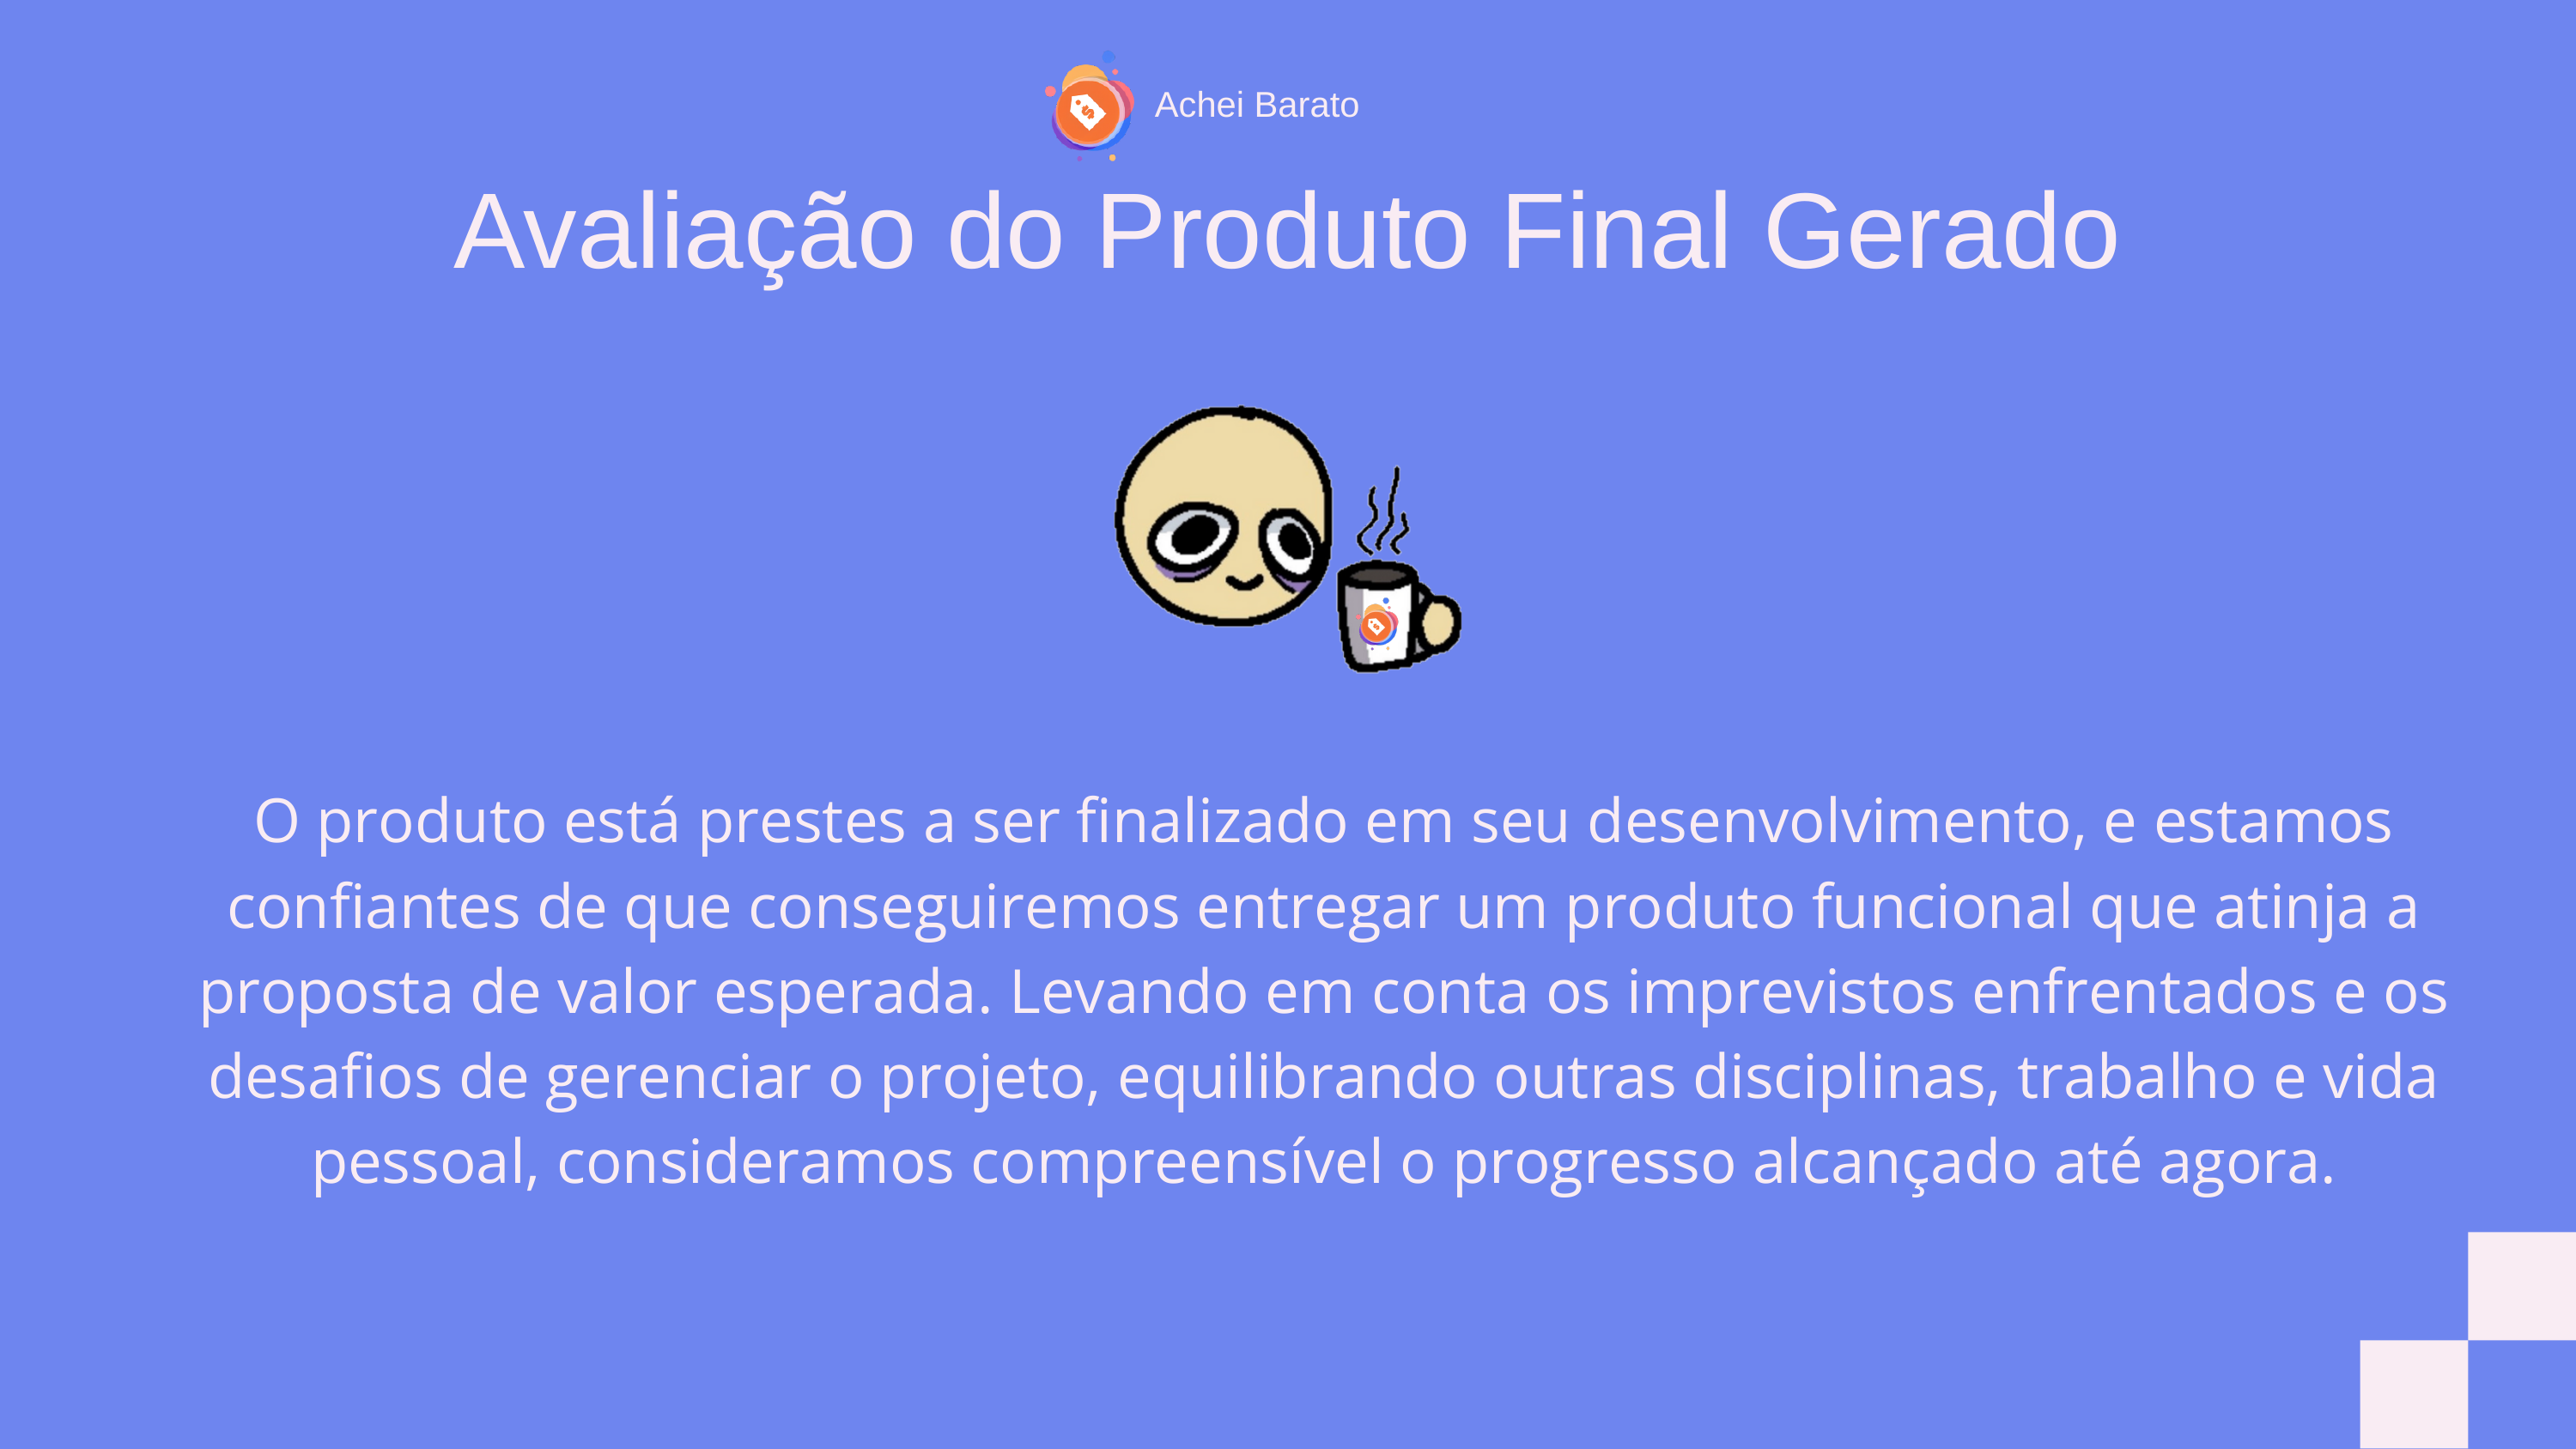

Achei Barato
Avaliação do Produto Final Gerado

O produto está prestes a ser finalizado em seu desenvolvimento, e estamos confiantes de que conseguiremos entregar um produto funcional que atinja a proposta de valor esperada. Levando em conta os imprevistos enfrentados e os desafios de gerenciar o projeto, equilibrando outras disciplinas, trabalho e vida pessoal, consideramos compreensível o progresso alcançado até agora.